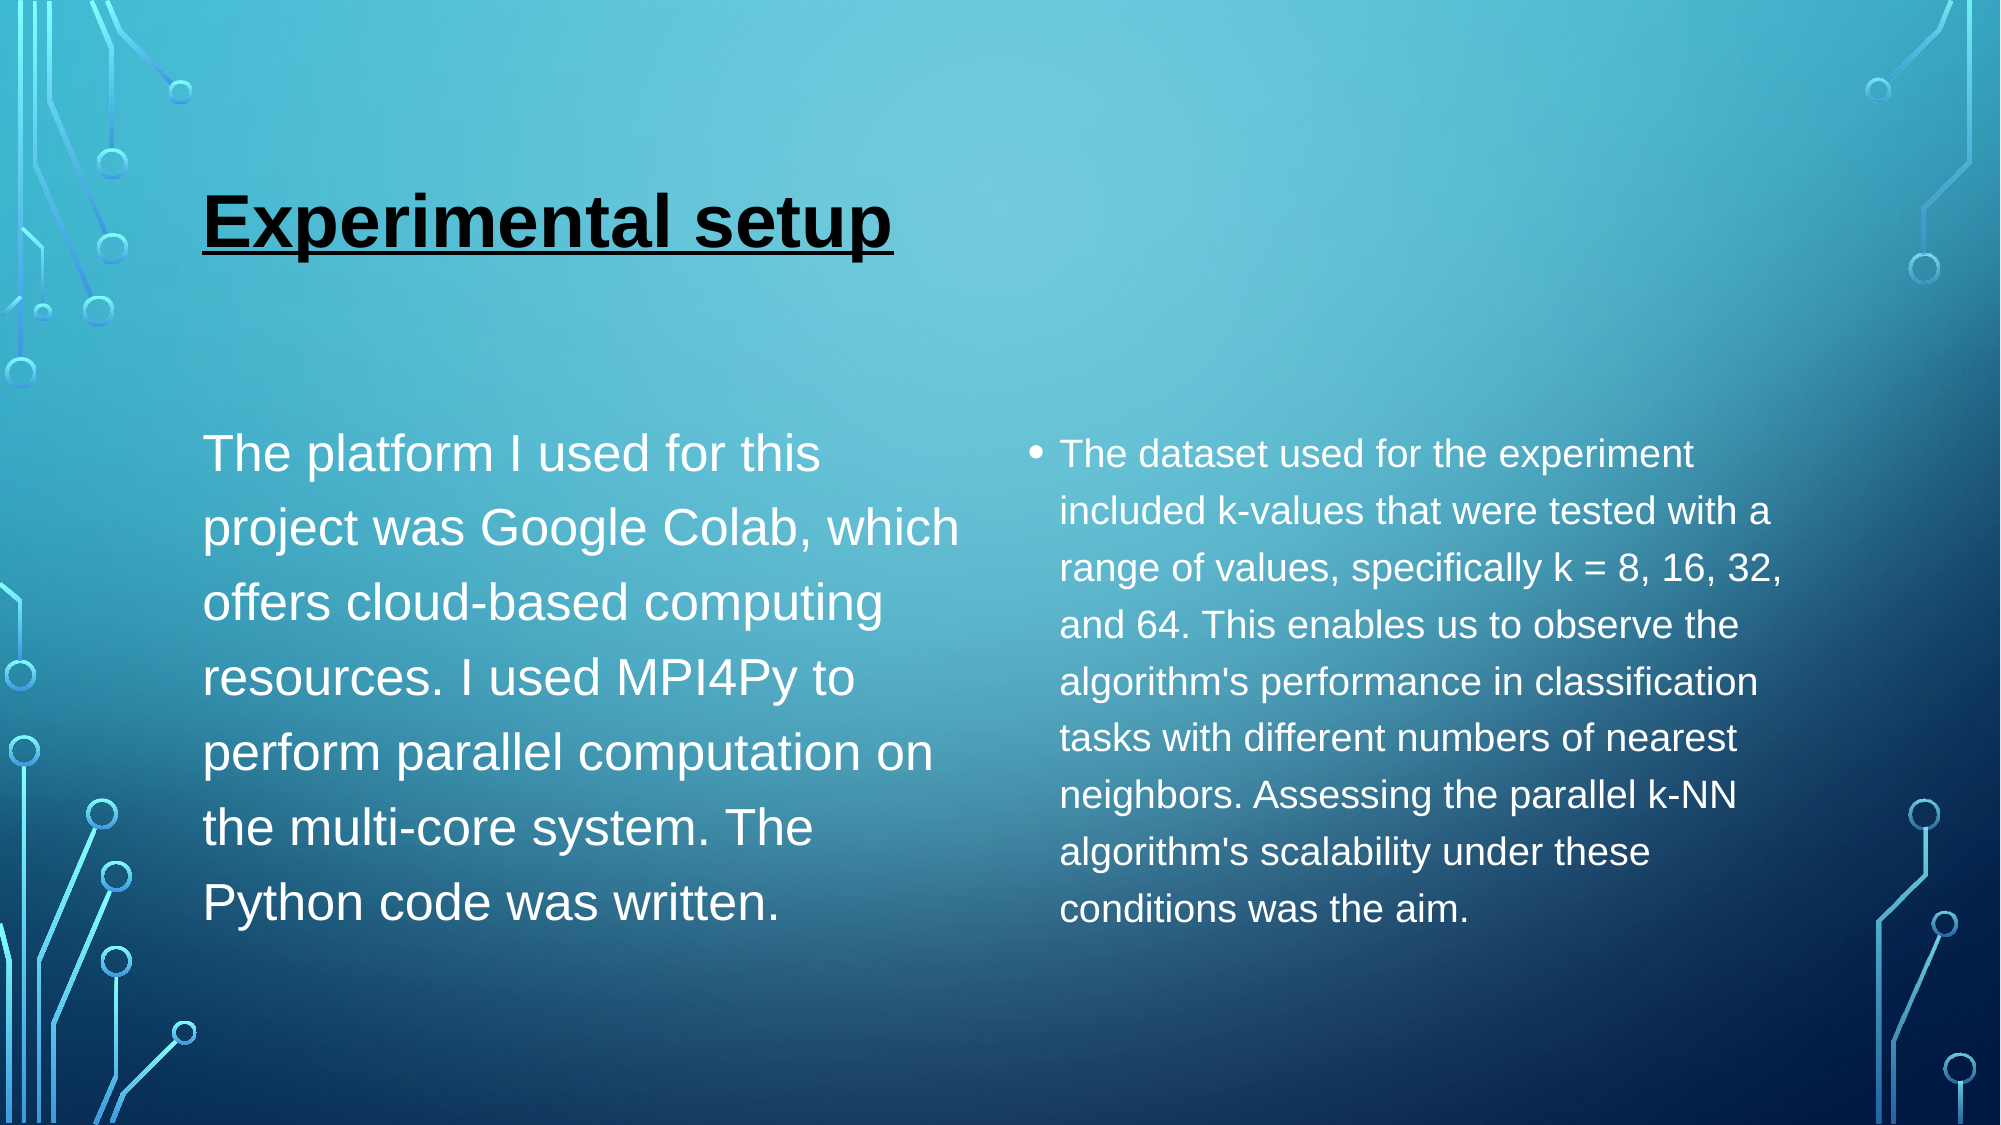

# Experimental setup
The platform I used for this project was Google Colab, which offers cloud-based computing resources. I used MPI4Py to perform parallel computation on the multi-core system. The Python code was written.
The dataset used for the experiment included k-values that were tested with a range of values, specifically k = 8, 16, 32, and 64. This enables us to observe the algorithm's performance in classification tasks with different numbers of nearest neighbors. Assessing the parallel k-NN algorithm's scalability under these conditions was the aim.